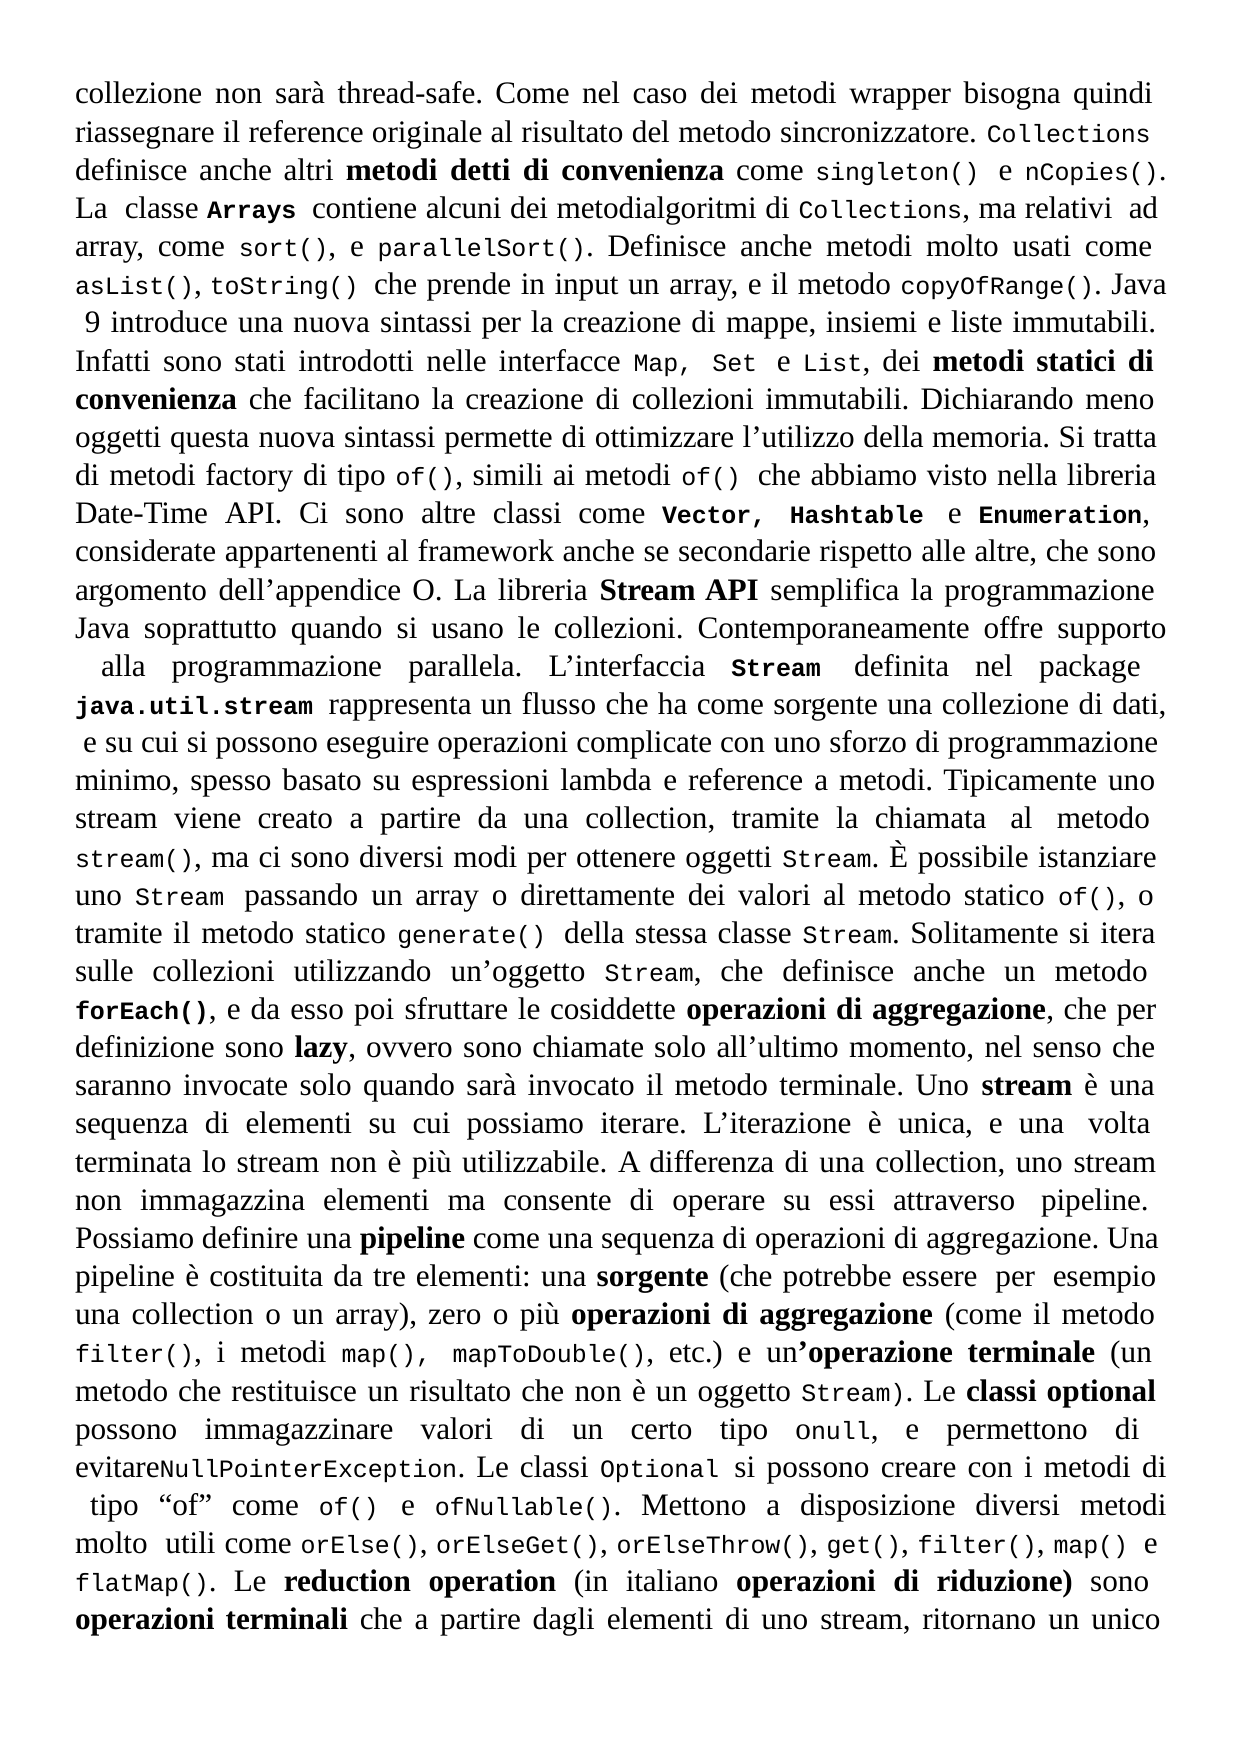

collezione non sarà thread-safe. Come nel caso dei metodi wrapper bisogna quindi  riassegnare il reference originale al risultato del metodo sincronizzatore. Collections  definisce anche altri metodi detti di convenienza come singleton() e nCopies(). La  classe Arrays contiene alcuni dei metodialgoritmi di Collections, ma relativi ad  array, come sort(), e parallelSort(). Definisce anche metodi molto usati come  asList(), toString() che prende in input un array, e il metodo copyOfRange(). Java  9 introduce una nuova sintassi per la creazione di mappe, insiemi e liste immutabili.  Infatti sono stati introdotti nelle interfacce Map, Set e List, dei metodi statici di  convenienza che facilitano la creazione di collezioni immutabili. Dichiarando meno  oggetti questa nuova sintassi permette di ottimizzare l’utilizzo della memoria. Si tratta  di metodi factory di tipo of(), simili ai metodi of() che abbiamo visto nella libreria  Date-Time API. Ci sono altre classi come Vector, Hashtable e Enumeration,  considerate appartenenti al framework anche se secondarie rispetto alle altre, che sono  argomento dell’appendice O. La libreria Stream API semplifica la programmazione  Java soprattutto quando si usano le collezioni. Contemporaneamente offre supporto  alla programmazione parallela. L’interfaccia Stream definita nel package  java.util.stream rappresenta un flusso che ha come sorgente una collezione di dati,  e su cui si possono eseguire operazioni complicate con uno sforzo di programmazione  minimo, spesso basato su espressioni lambda e reference a metodi. Tipicamente uno  stream viene creato a partire da una collection, tramite la chiamata al metodo  stream(), ma ci sono diversi modi per ottenere oggetti Stream. È possibile istanziare  uno Stream passando un array o direttamente dei valori al metodo statico of(), o  tramite il metodo statico generate() della stessa classe Stream. Solitamente si itera  sulle collezioni utilizzando un’oggetto Stream, che definisce anche un metodo  forEach(), e da esso poi sfruttare le cosiddette operazioni di aggregazione, che per  definizione sono lazy, ovvero sono chiamate solo all’ultimo momento, nel senso che  saranno invocate solo quando sarà invocato il metodo terminale. Uno stream è una  sequenza di elementi su cui possiamo iterare. L’iterazione è unica, e una volta  terminata lo stream non è più utilizzabile. A differenza di una collection, uno stream  non immagazzina elementi ma consente di operare su essi attraverso pipeline.  Possiamo definire una pipeline come una sequenza di operazioni di aggregazione. Una  pipeline è costituita da tre elementi: una sorgente (che potrebbe essere per esempio  una collection o un array), zero o più operazioni di aggregazione (come il metodo  filter(), i metodi map(), mapToDouble(), etc.) e un’operazione terminale (un  metodo che restituisce un risultato che non è un oggetto Stream). Le classi optional  possono immagazzinare valori di un certo tipo onull, e permettono di  evitareNullPointerException. Le classi Optional si possono creare con i metodi di  tipo “of” come of() e ofNullable(). Mettono a disposizione diversi metodi molto  utili come orElse(), orElseGet(), orElseThrow(), get(), filter(), map() e  flatMap(). Le reduction operation (in italiano operazioni di riduzione) sono  operazioni terminali che a partire dagli elementi di uno stream, ritornano un unico